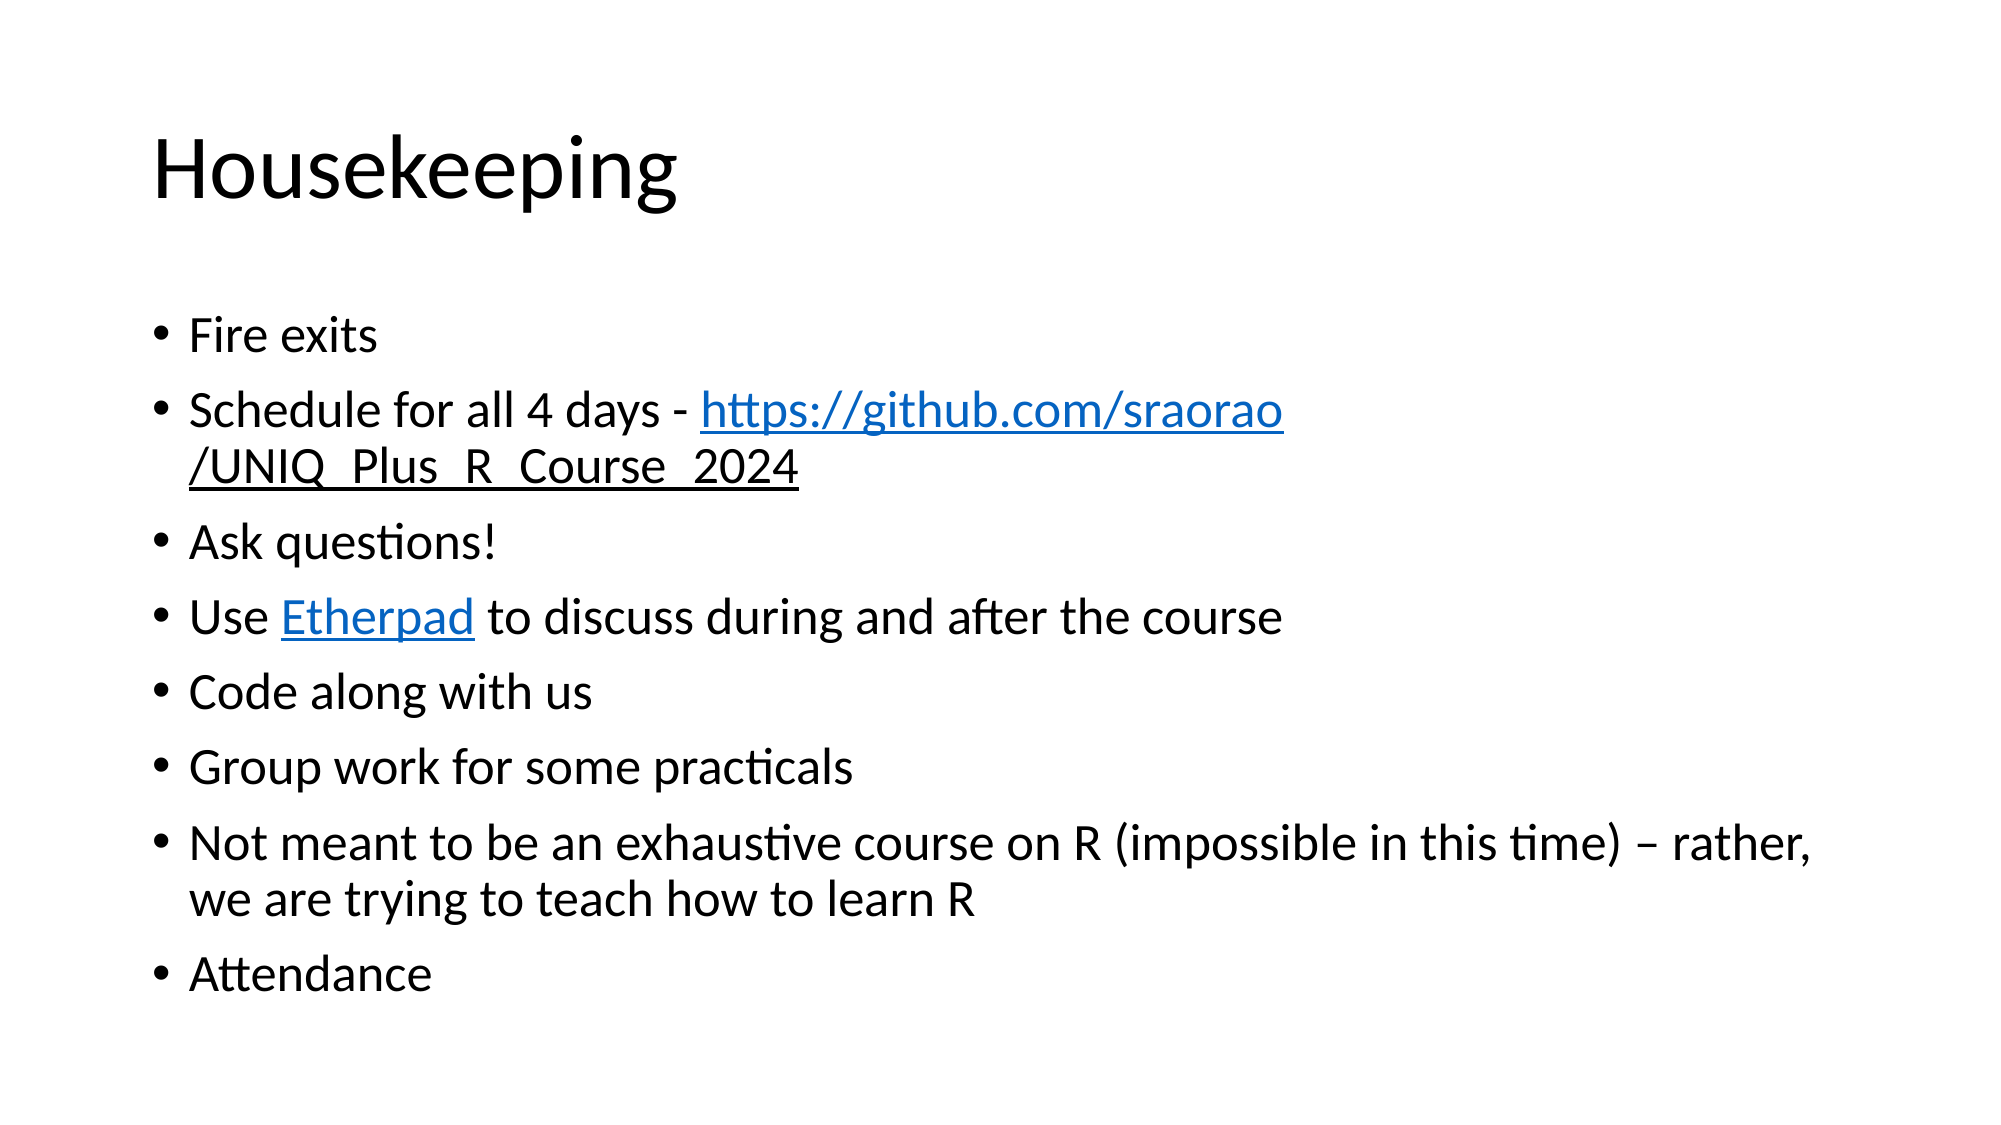

# Housekeeping
Fire exits
Schedule for all 4 days - https://github.com/sraorao/UNIQ_Plus_R_Course_2024
Ask questions!
Use Etherpad to discuss during and after the course
Code along with us
Group work for some practicals
Not meant to be an exhaustive course on R (impossible in this time) – rather, we are trying to teach how to learn R
Attendance